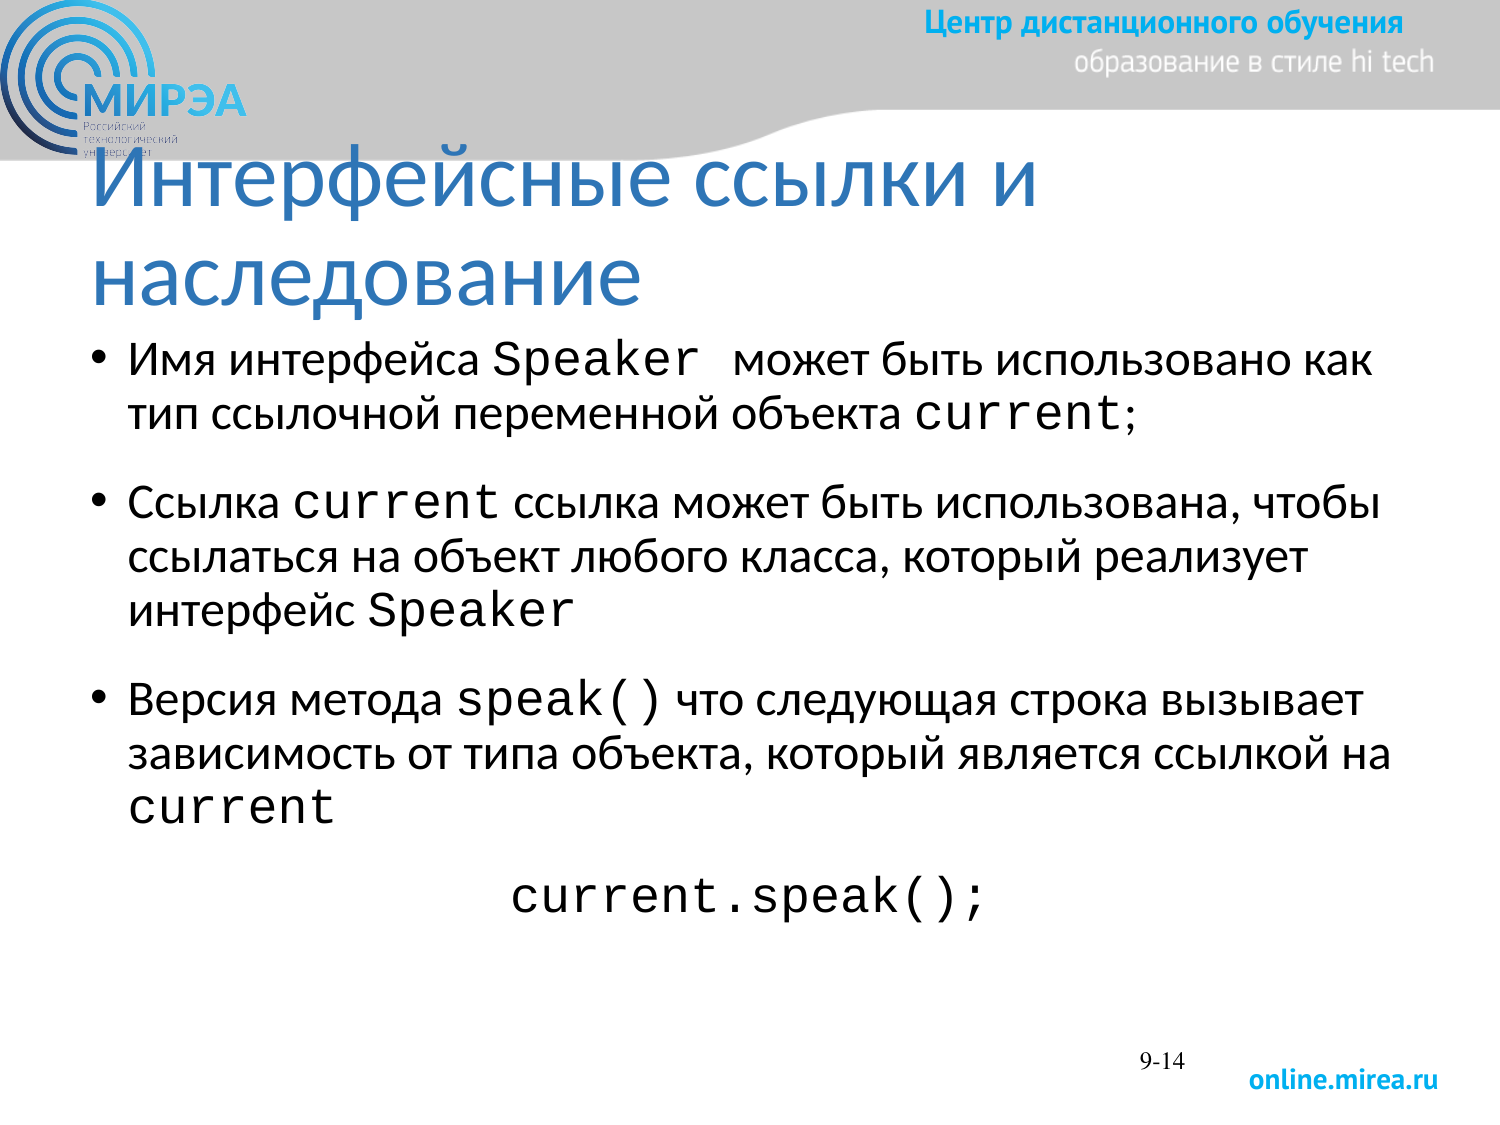

# Интерфейсные ссылки и наследование
Имя интерфейса Speaker может быть использовано как тип ссылочной переменной объекта current;
Ссылка current ссылка может быть использована, чтобы ссылаться на объект любого класса, который реализует интерфейс Speaker
Версия метода speak() что следующая строка вызывает зависимость от типа объекта, который является ссылкой на current
current.speak();

9-14